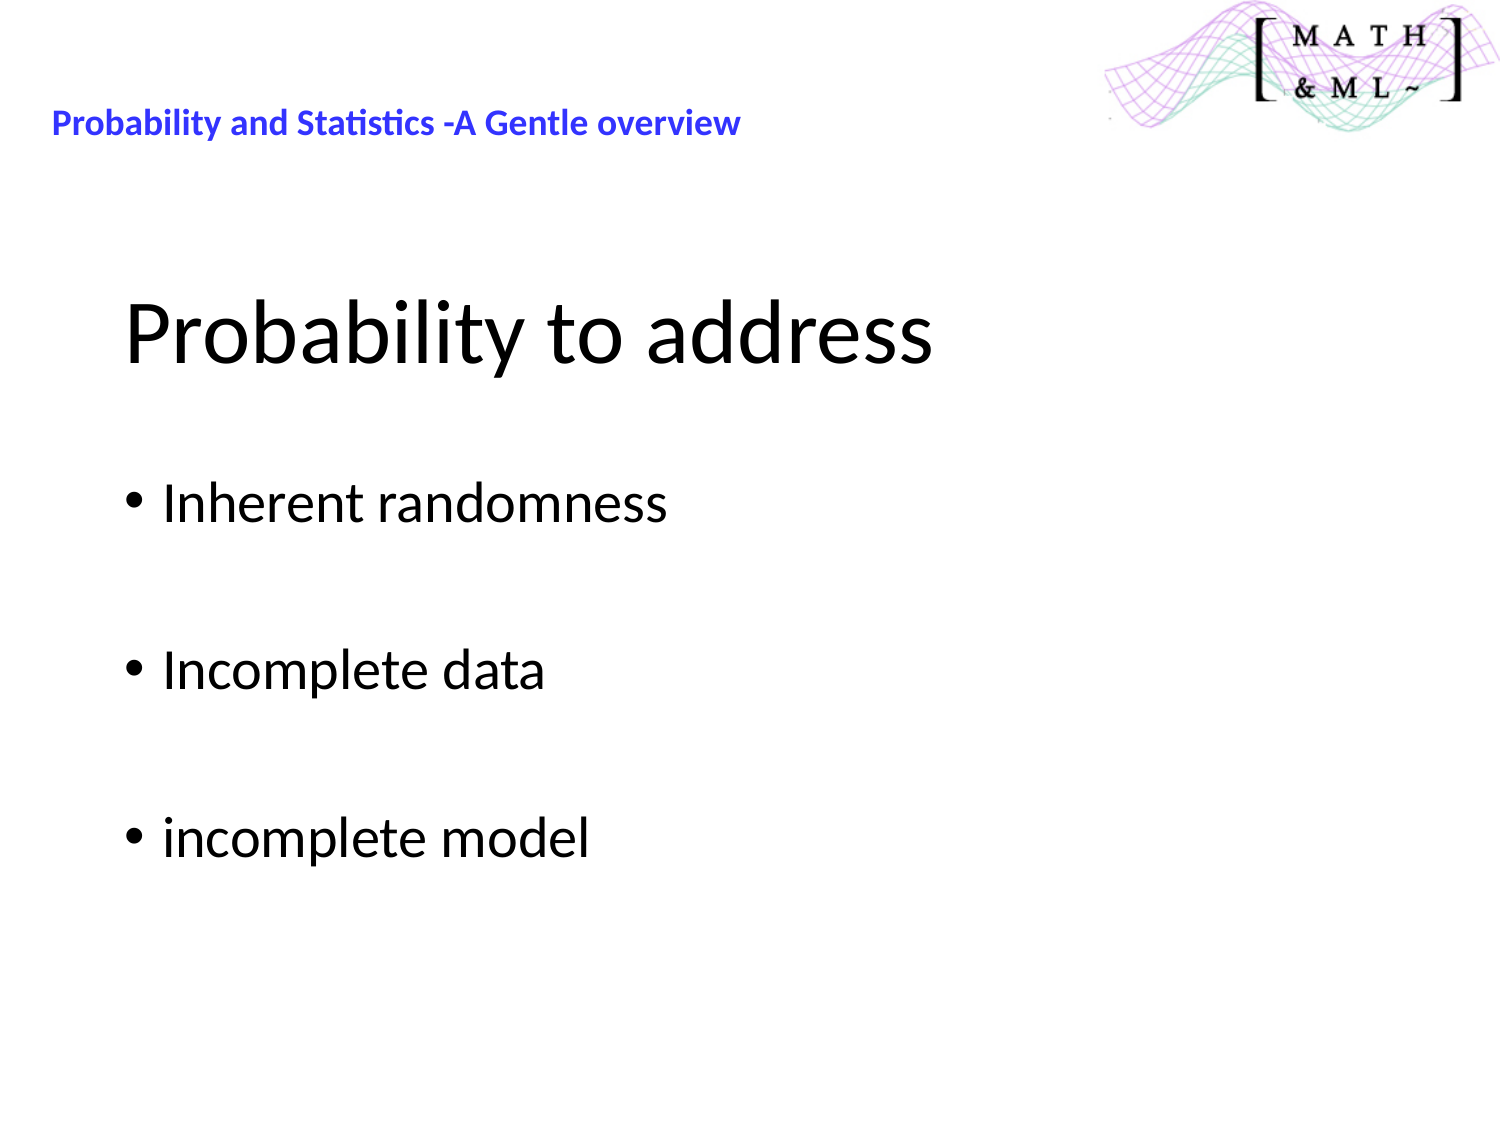

Probability and Statistics -A Gentle overview
# Probability to address
Inherent randomness

Incomplete data

incomplete model